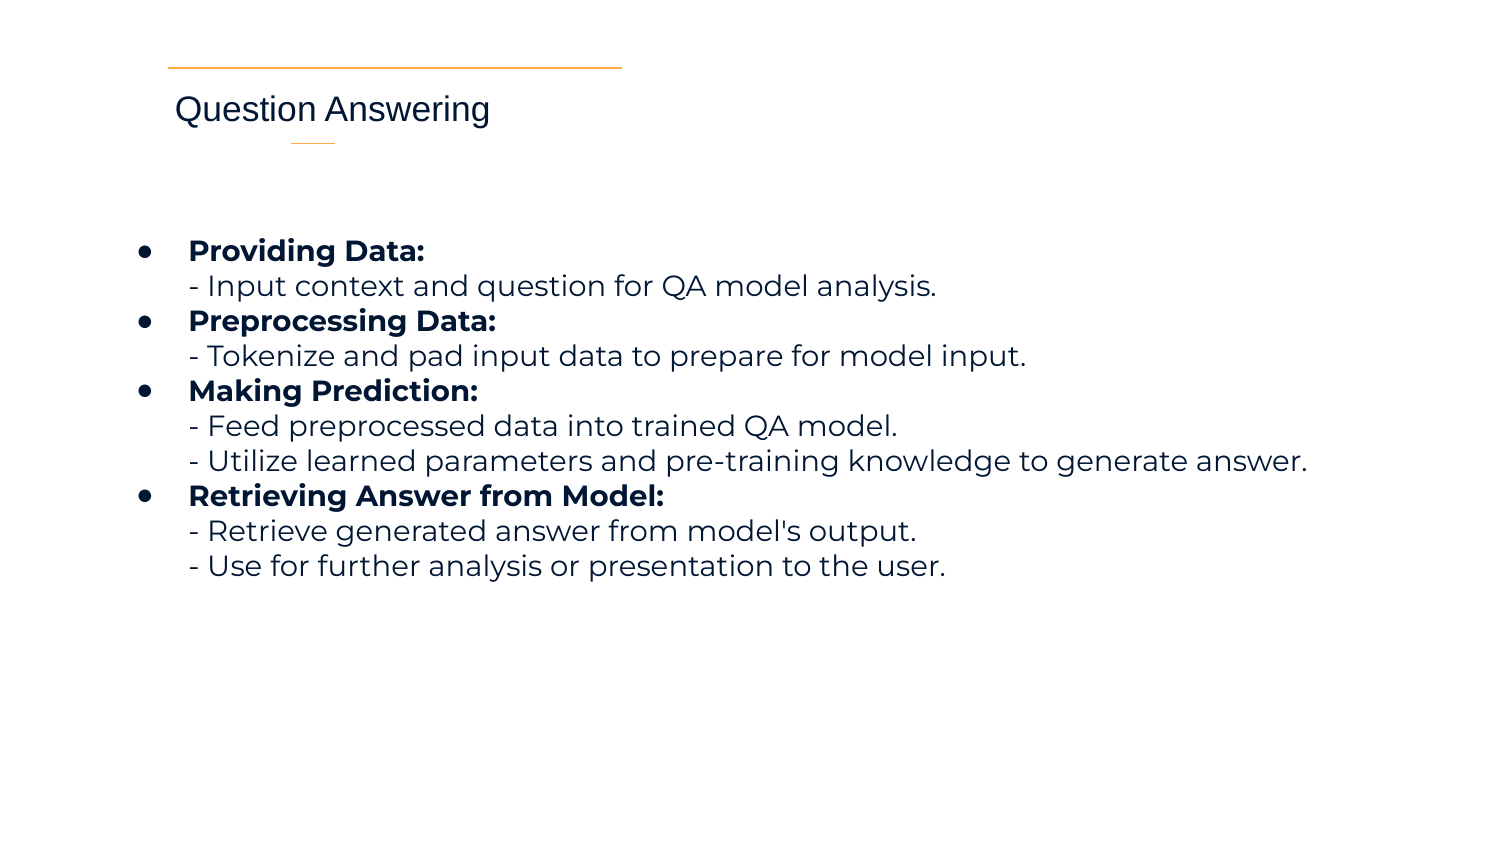

Question Answering
Providing Data:
- Input context and question for QA model analysis.
Preprocessing Data:
- Tokenize and pad input data to prepare for model input.
Making Prediction:
- Feed preprocessed data into trained QA model.
- Utilize learned parameters and pre-training knowledge to generate answer.
Retrieving Answer from Model:
- Retrieve generated answer from model's output.
- Use for further analysis or presentation to the user.